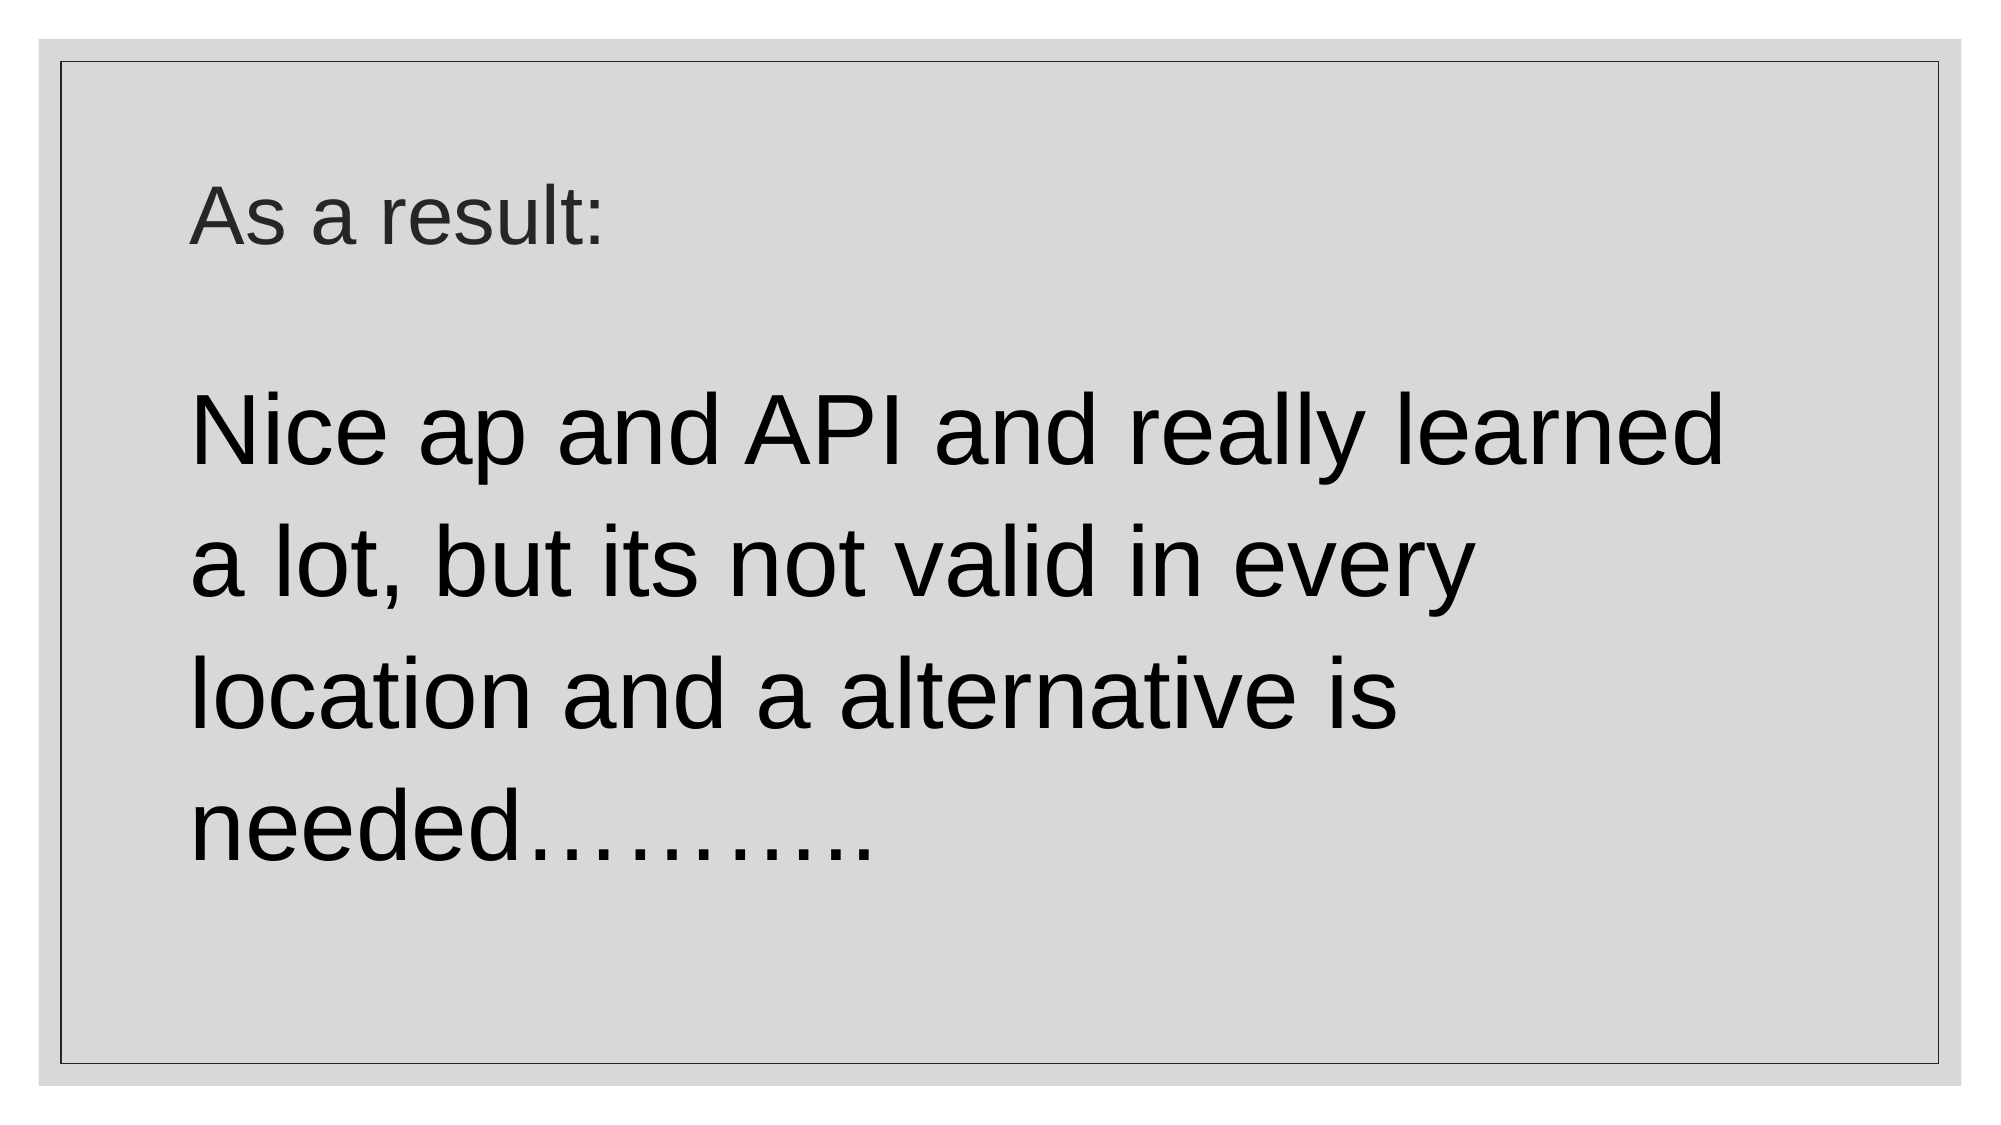

# As a result:
Nice ap and API and really learned a lot, but its not valid in every location and a alternative is needed………..